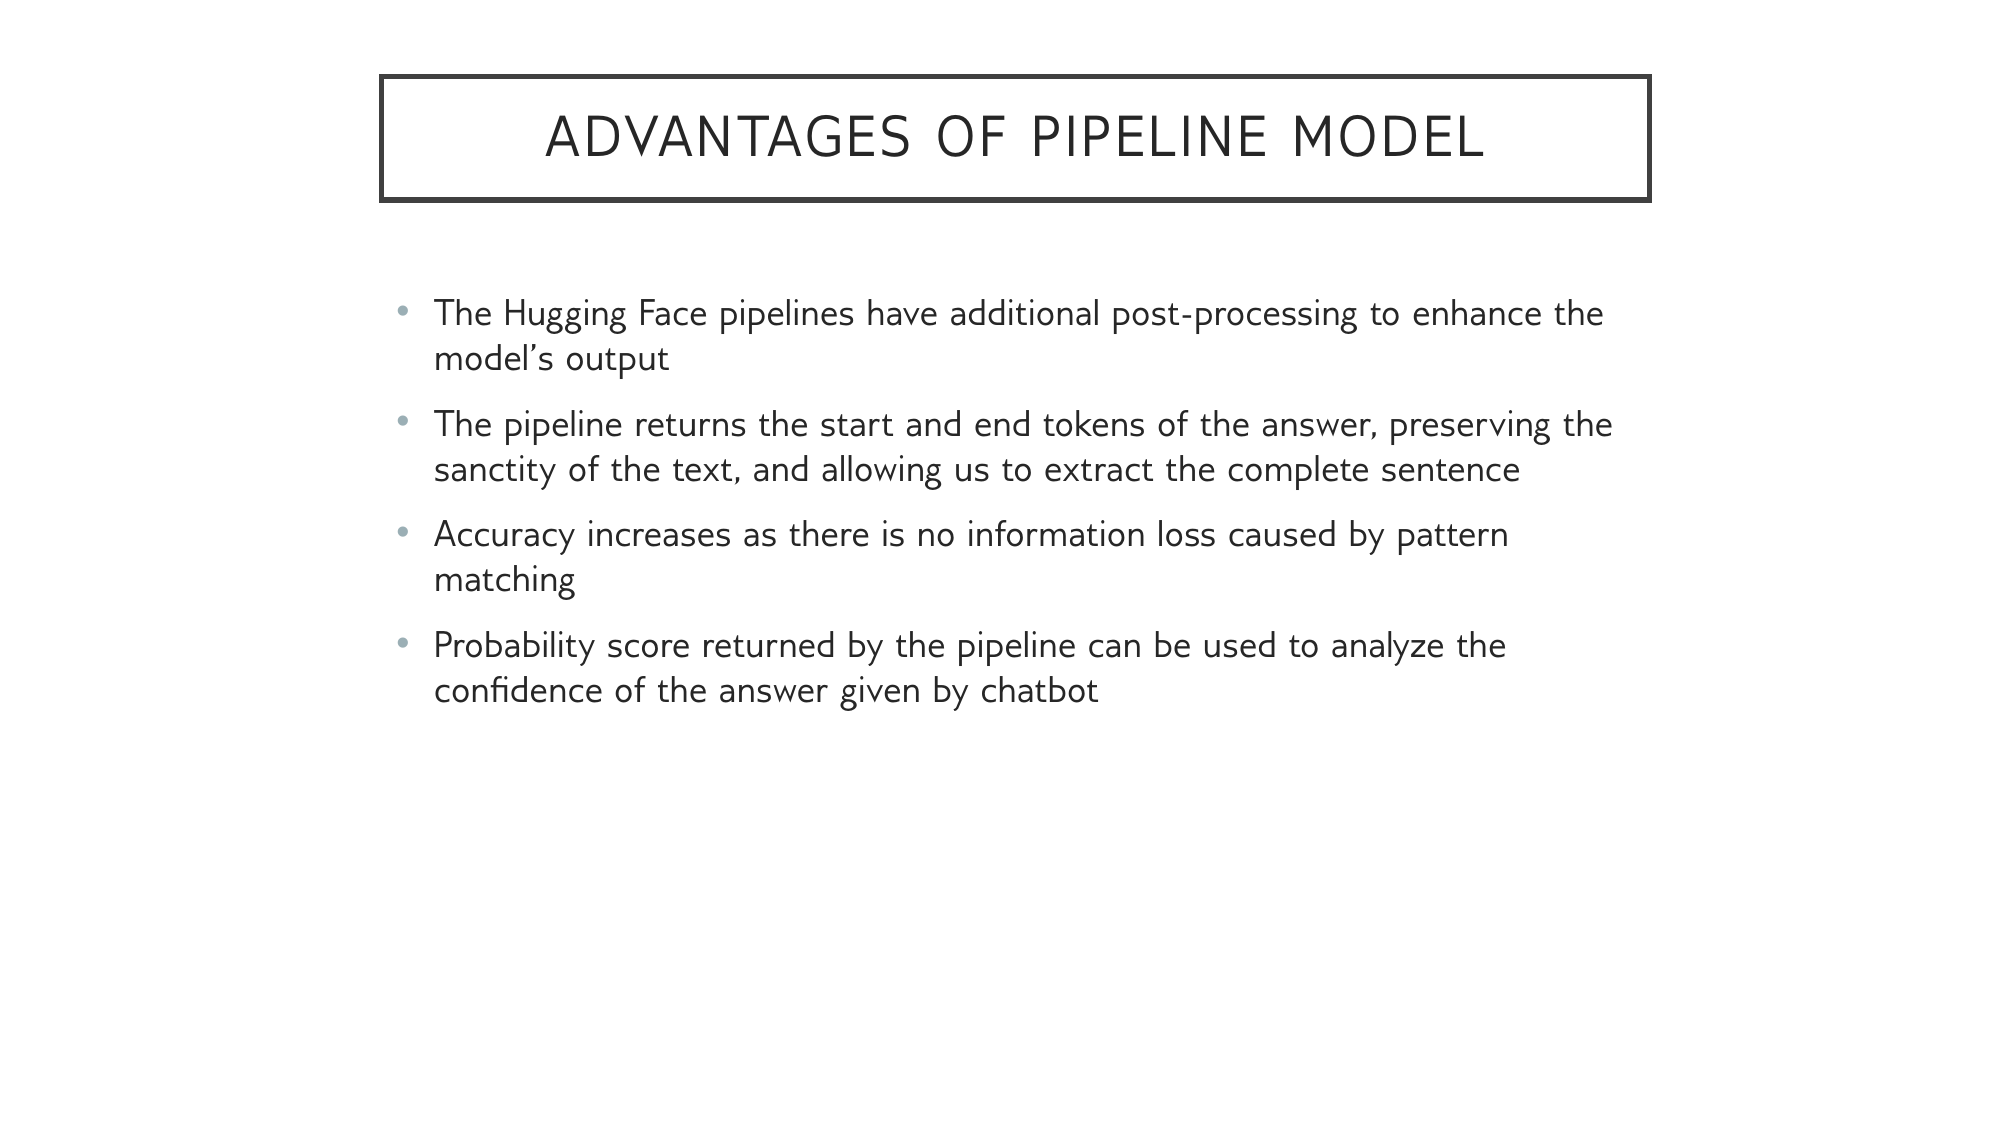

# Advantages of PIPELINE MODEL
The Hugging Face pipelines have additional post-processing to enhance the model’s output
The pipeline returns the start and end tokens of the answer, preserving the sanctity of the text, and allowing us to extract the complete sentence
Accuracy increases as there is no information loss caused by pattern matching
Probability score returned by the pipeline can be used to analyze the confidence of the answer given by chatbot